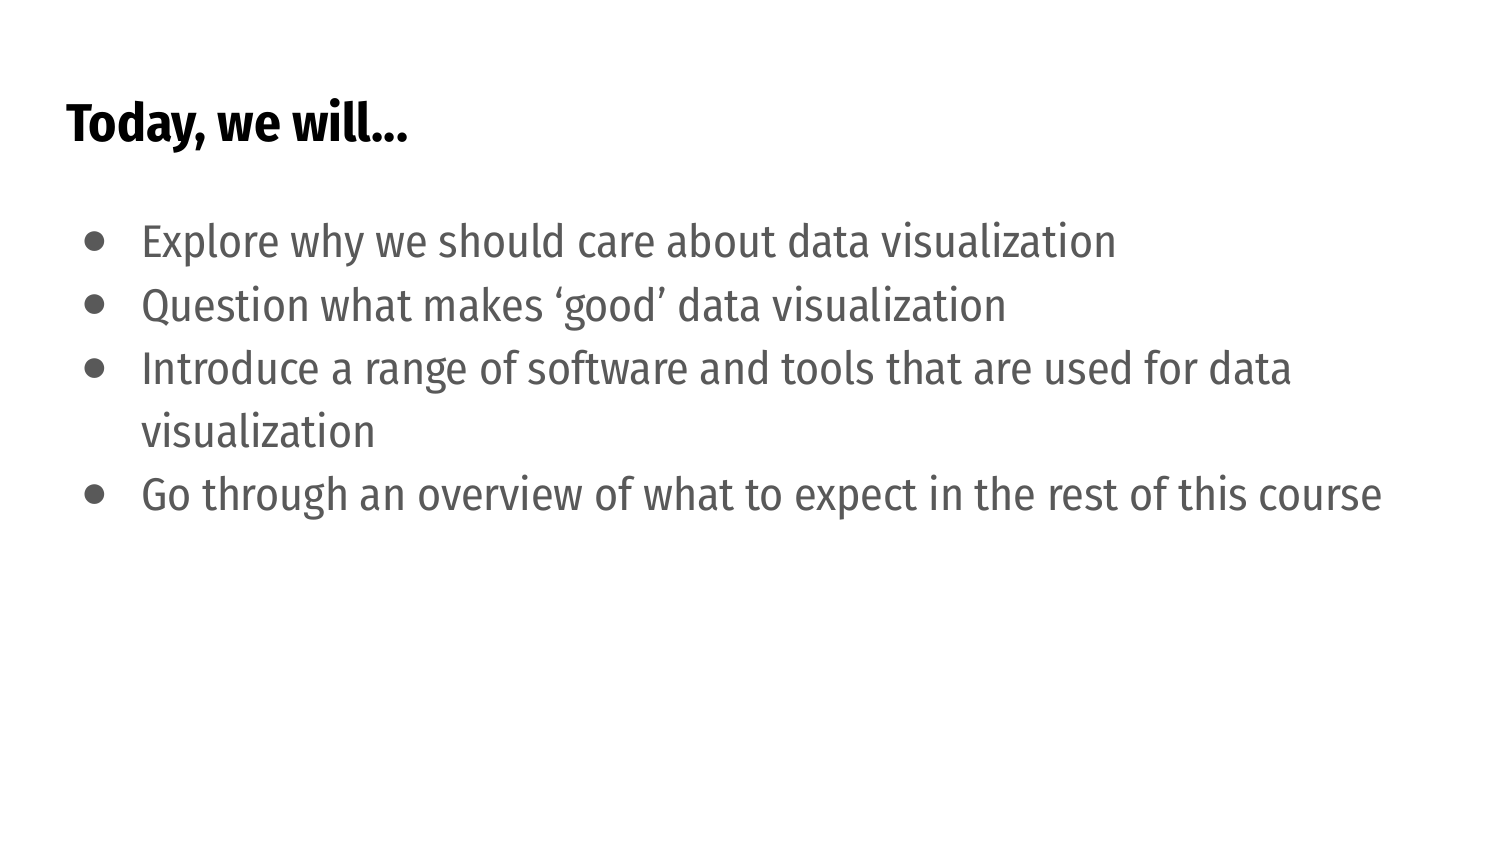

# Today, we will...
Explore why we should care about data visualization
Question what makes ‘good’ data visualization
Introduce a range of software and tools that are used for data visualization
Go through an overview of what to expect in the rest of this course